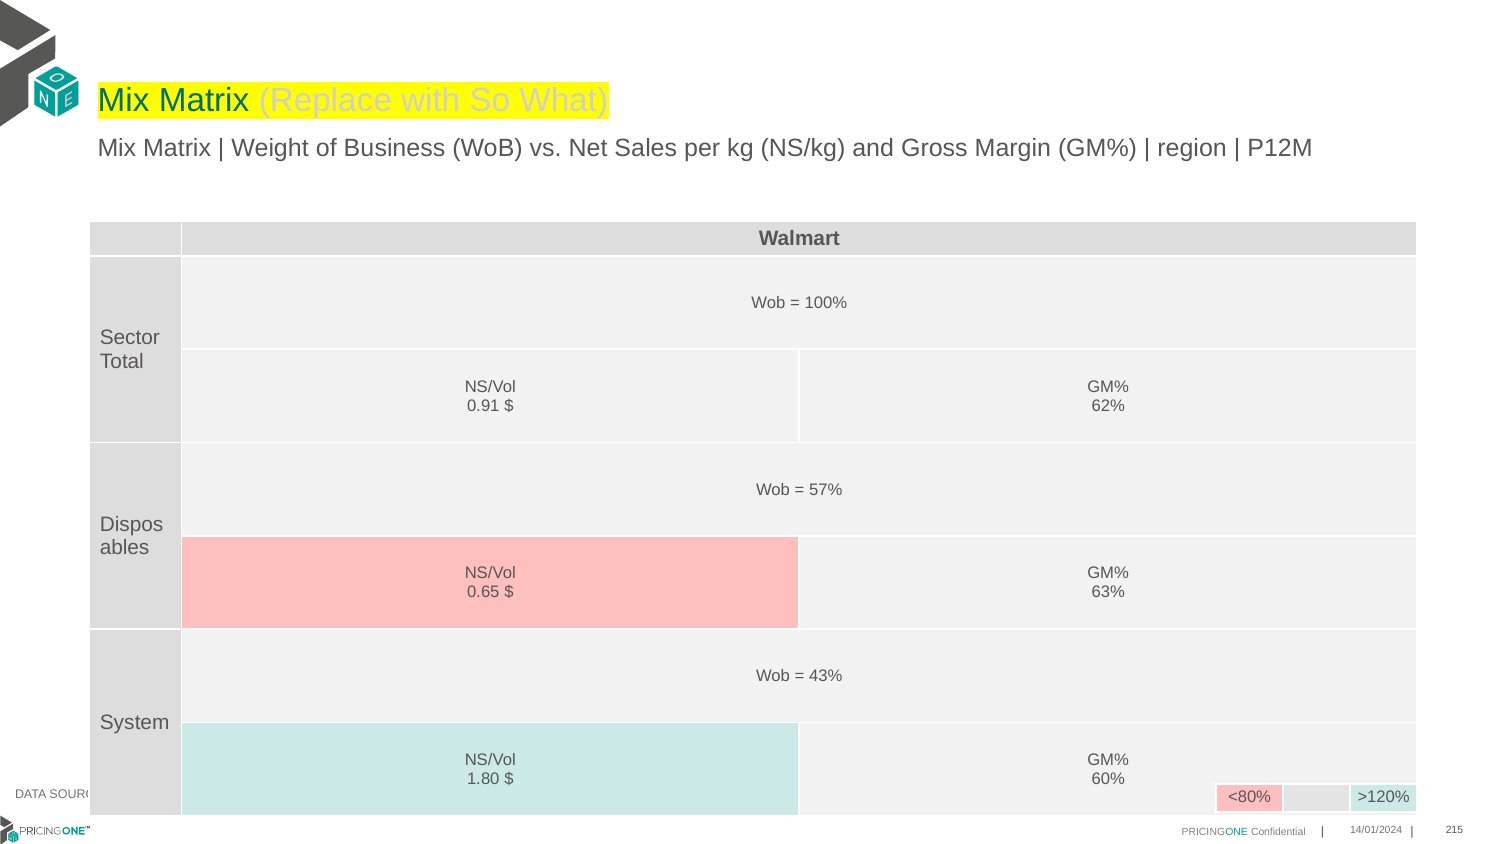

# Mix Matrix (Replace with So What)
Mix Matrix | Weight of Business (WoB) vs. Net Sales per kg (NS/kg) and Gross Margin (GM%) | region | P12M
|  | Walmart |  |
| --- | --- | --- |
| Sector Total | Wob = 100% |  |
|  | NS/Vol 0.91 $ | GM% 62% |
| Disposables | Wob = 57% |  |
|  | NS/Vol 0.65 $ | GM% 63% |
| System | Wob = 43% |  |
|  | NS/Vol 1.80 $ | GM% 60% |
DATA SOURCE: Client P&L
| <80% |  | >120% |
| --- | --- | --- |

14/01/2024
215